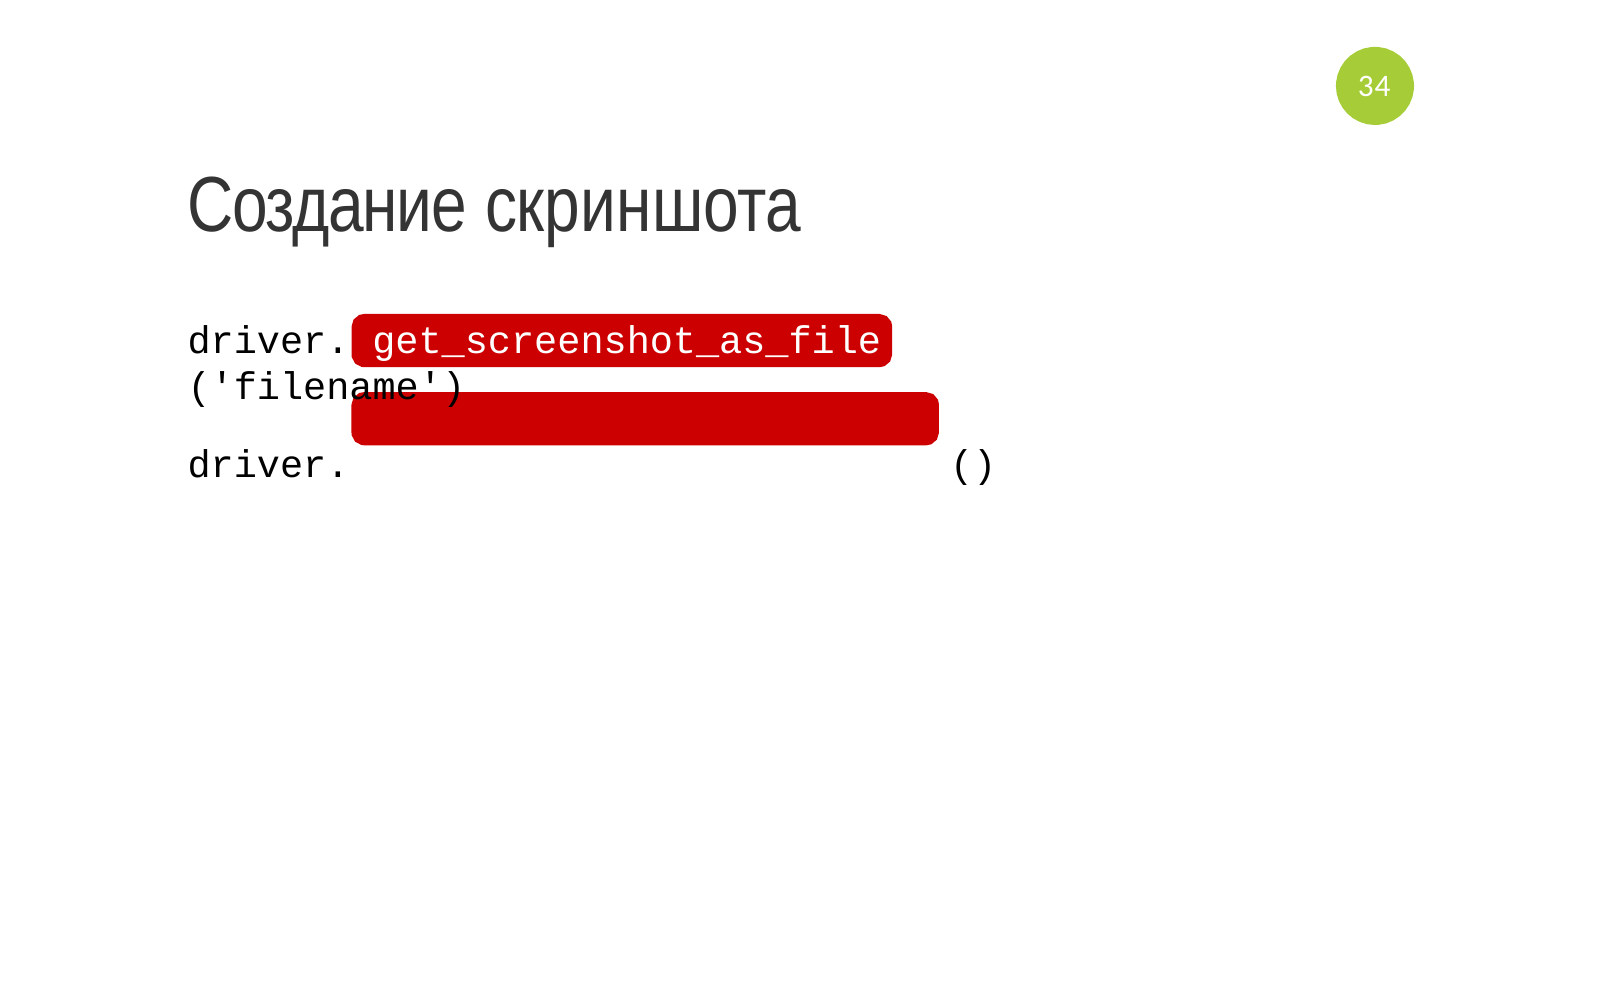

34
Создание скриншота
driver. get_screenshot_as_file ('filename')
driver. get_screenshot_as_base64 ()